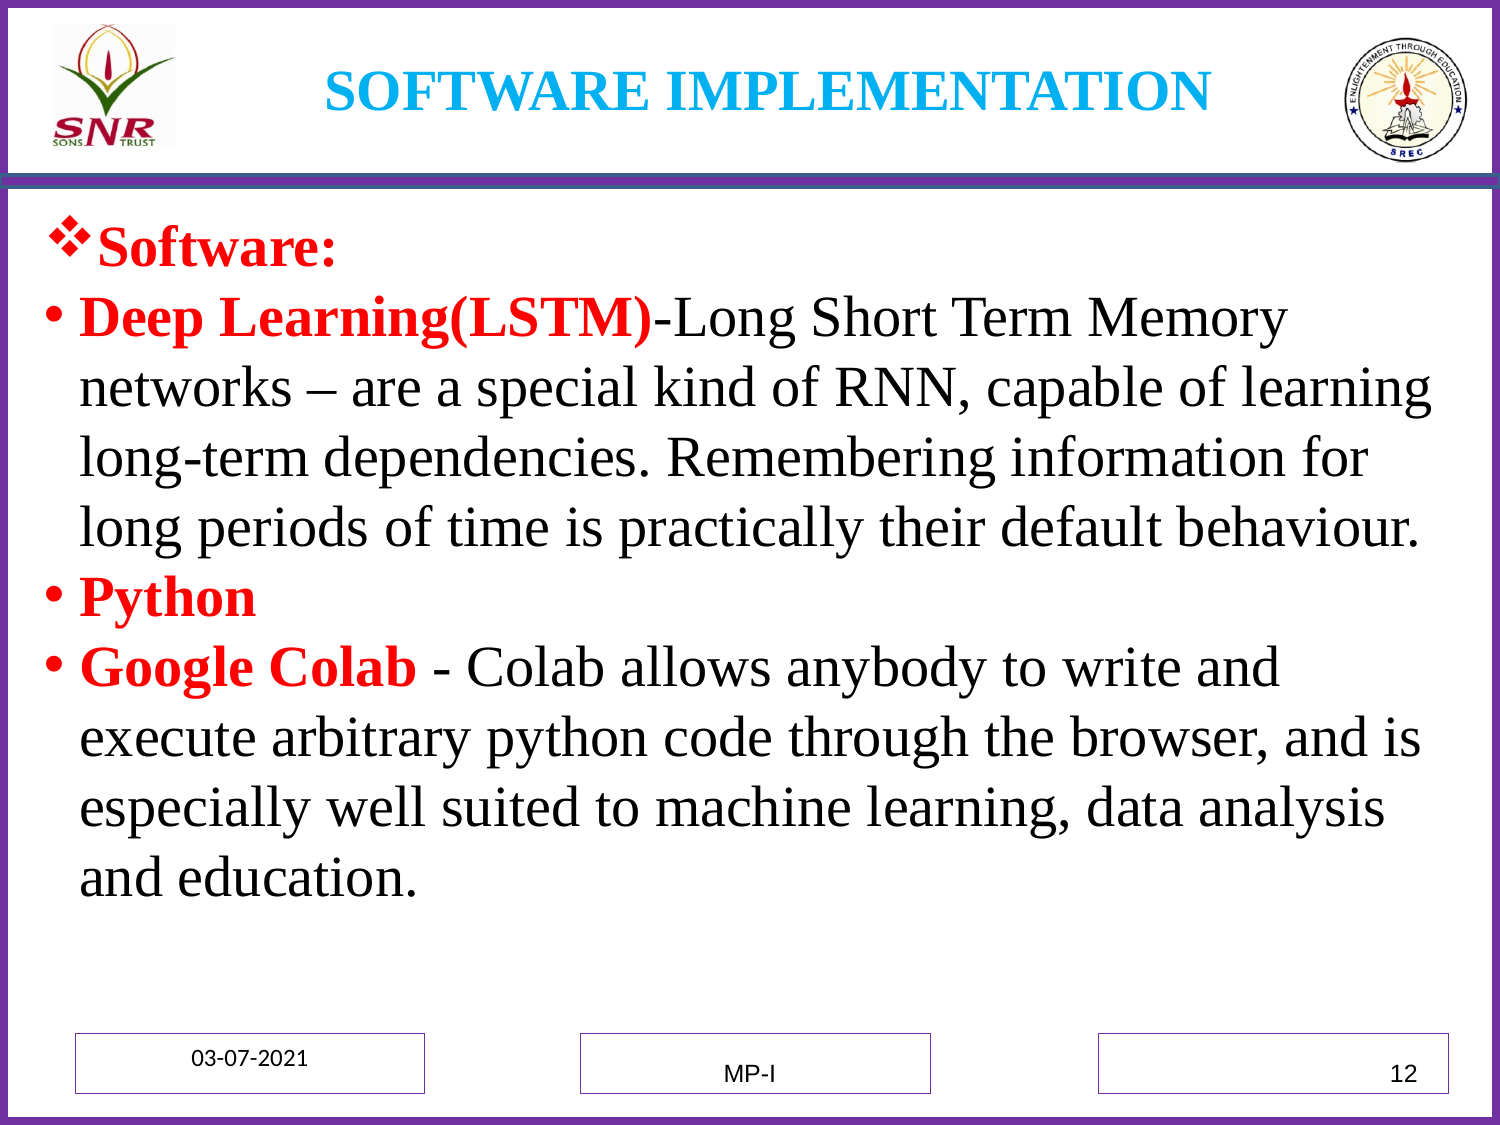

# SOFTWARE IMPLEMENTATION
Software:
Deep Learning(LSTM)-Long Short Term Memory networks – are a special kind of RNN, capable of learning long-term dependencies. Remembering information for long periods of time is practically their default behaviour.
Python
Google Colab - Colab allows anybody to write and execute arbitrary python code through the browser, and is especially well suited to machine learning, data analysis and education.
03-07-2021

MP-I
12